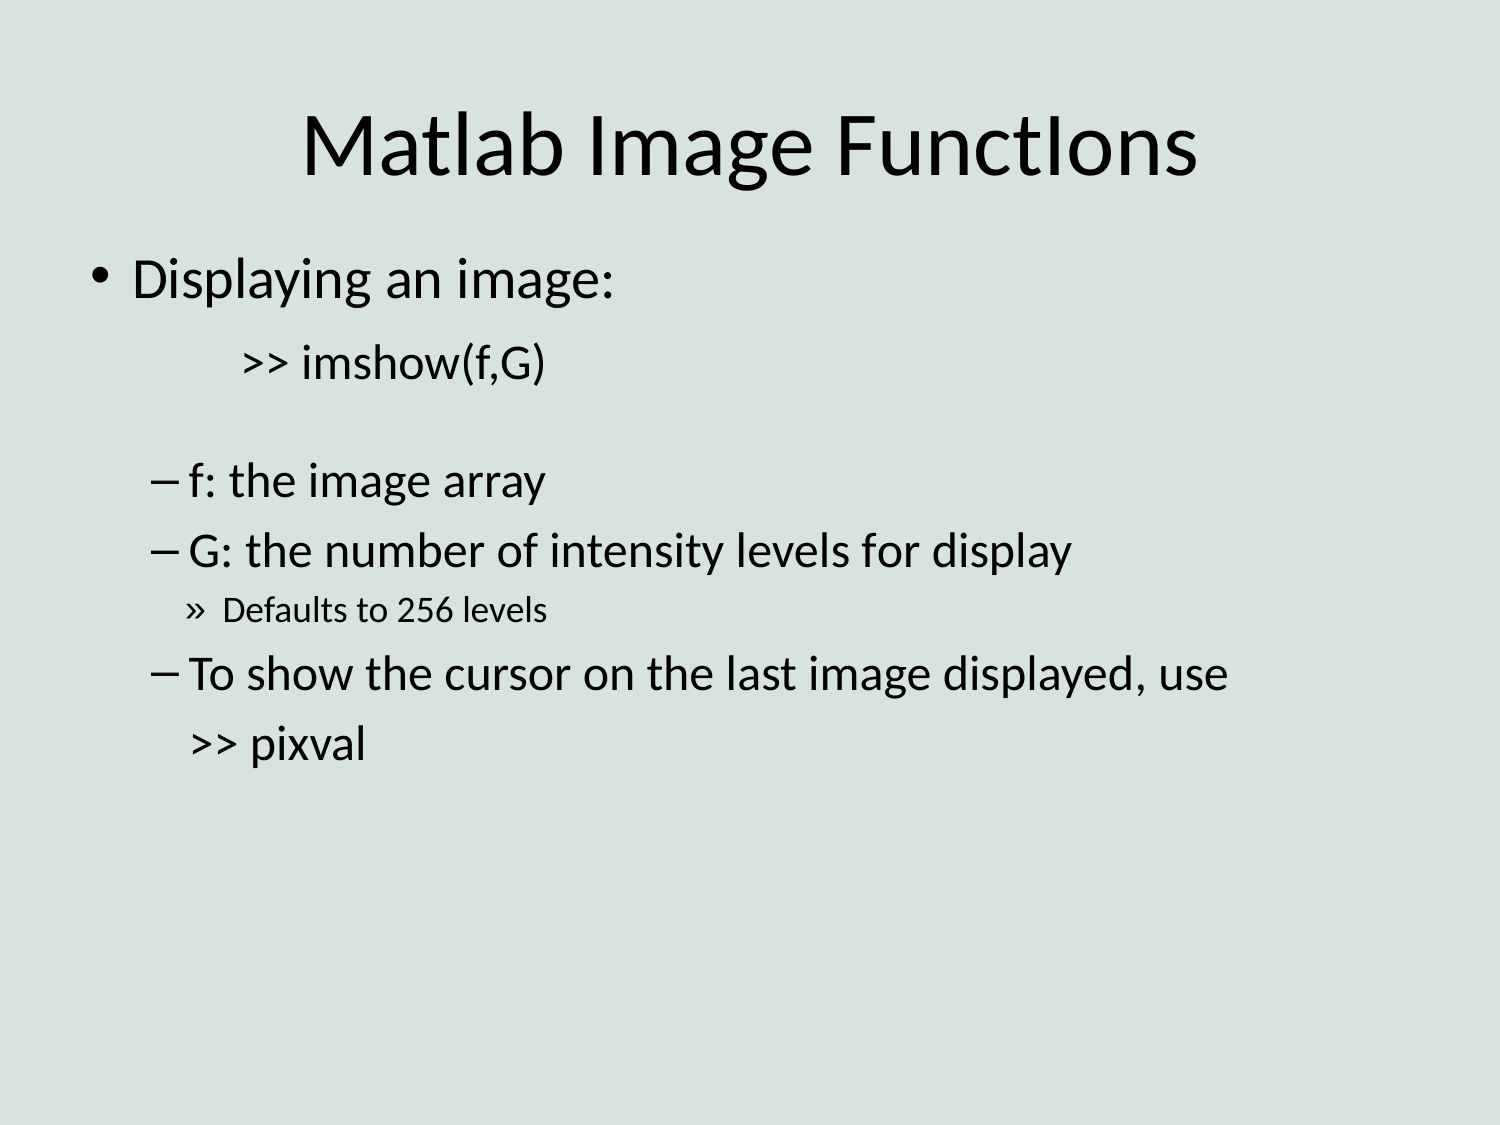

# Matlab Image FunctIons
Displaying an image:
	>> imshow(f,G)

f: the image array
G: the number of intensity levels for display
Defaults to 256 levels
To show the cursor on the last image displayed, use
	>> pixval